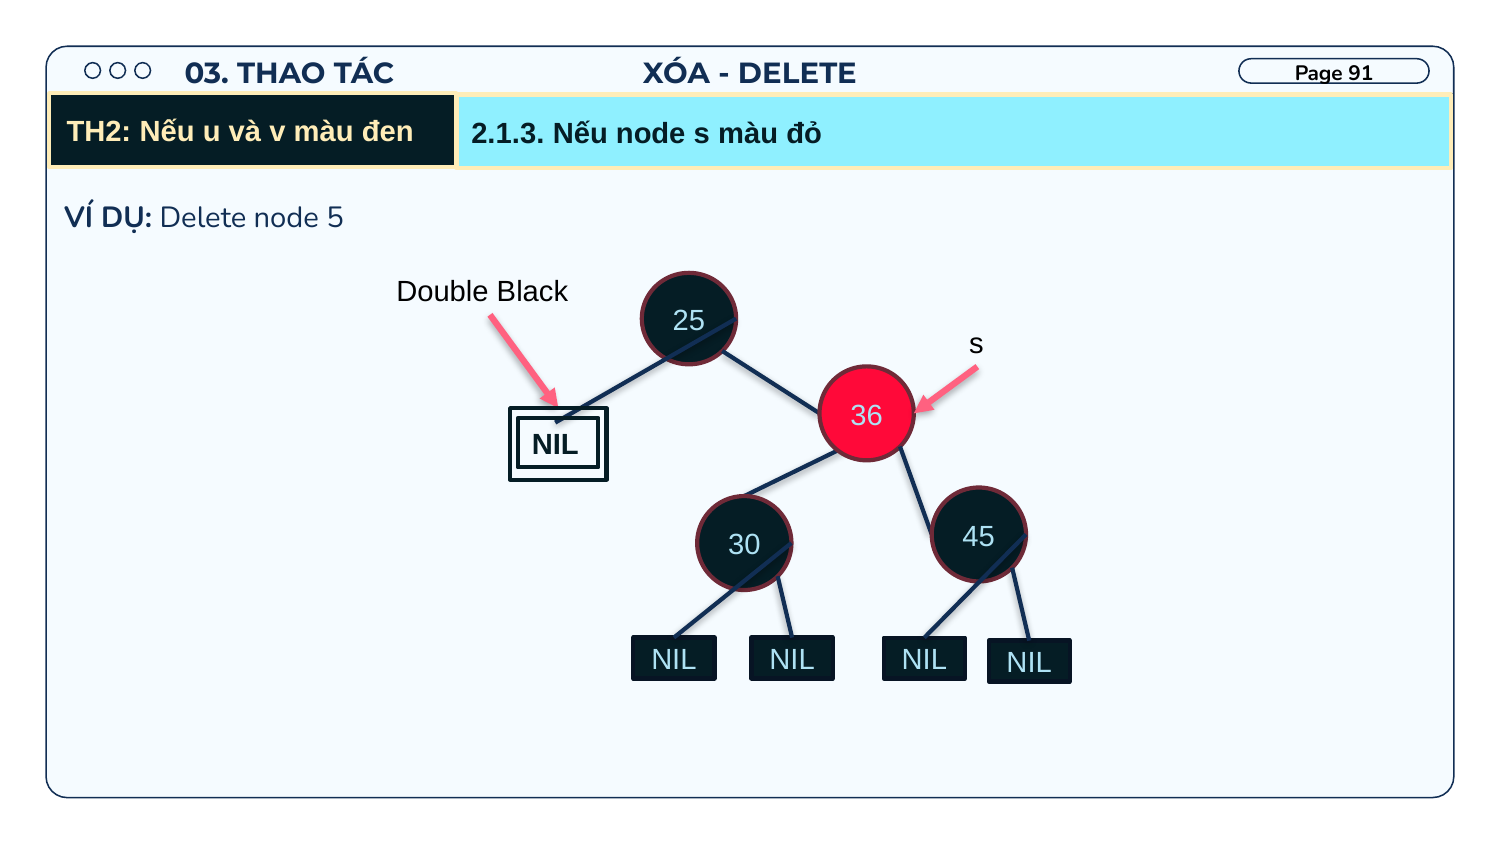

XÓA - DELETE
03. THAO TÁC
Page 91
TH2: Nếu u và v màu đen
2.1.3. Nếu node s màu đỏ
VÍ DỤ: Delete node 5
Double Black
25
s
36

NIL
45
30
NIL
NIL
NIL
NIL